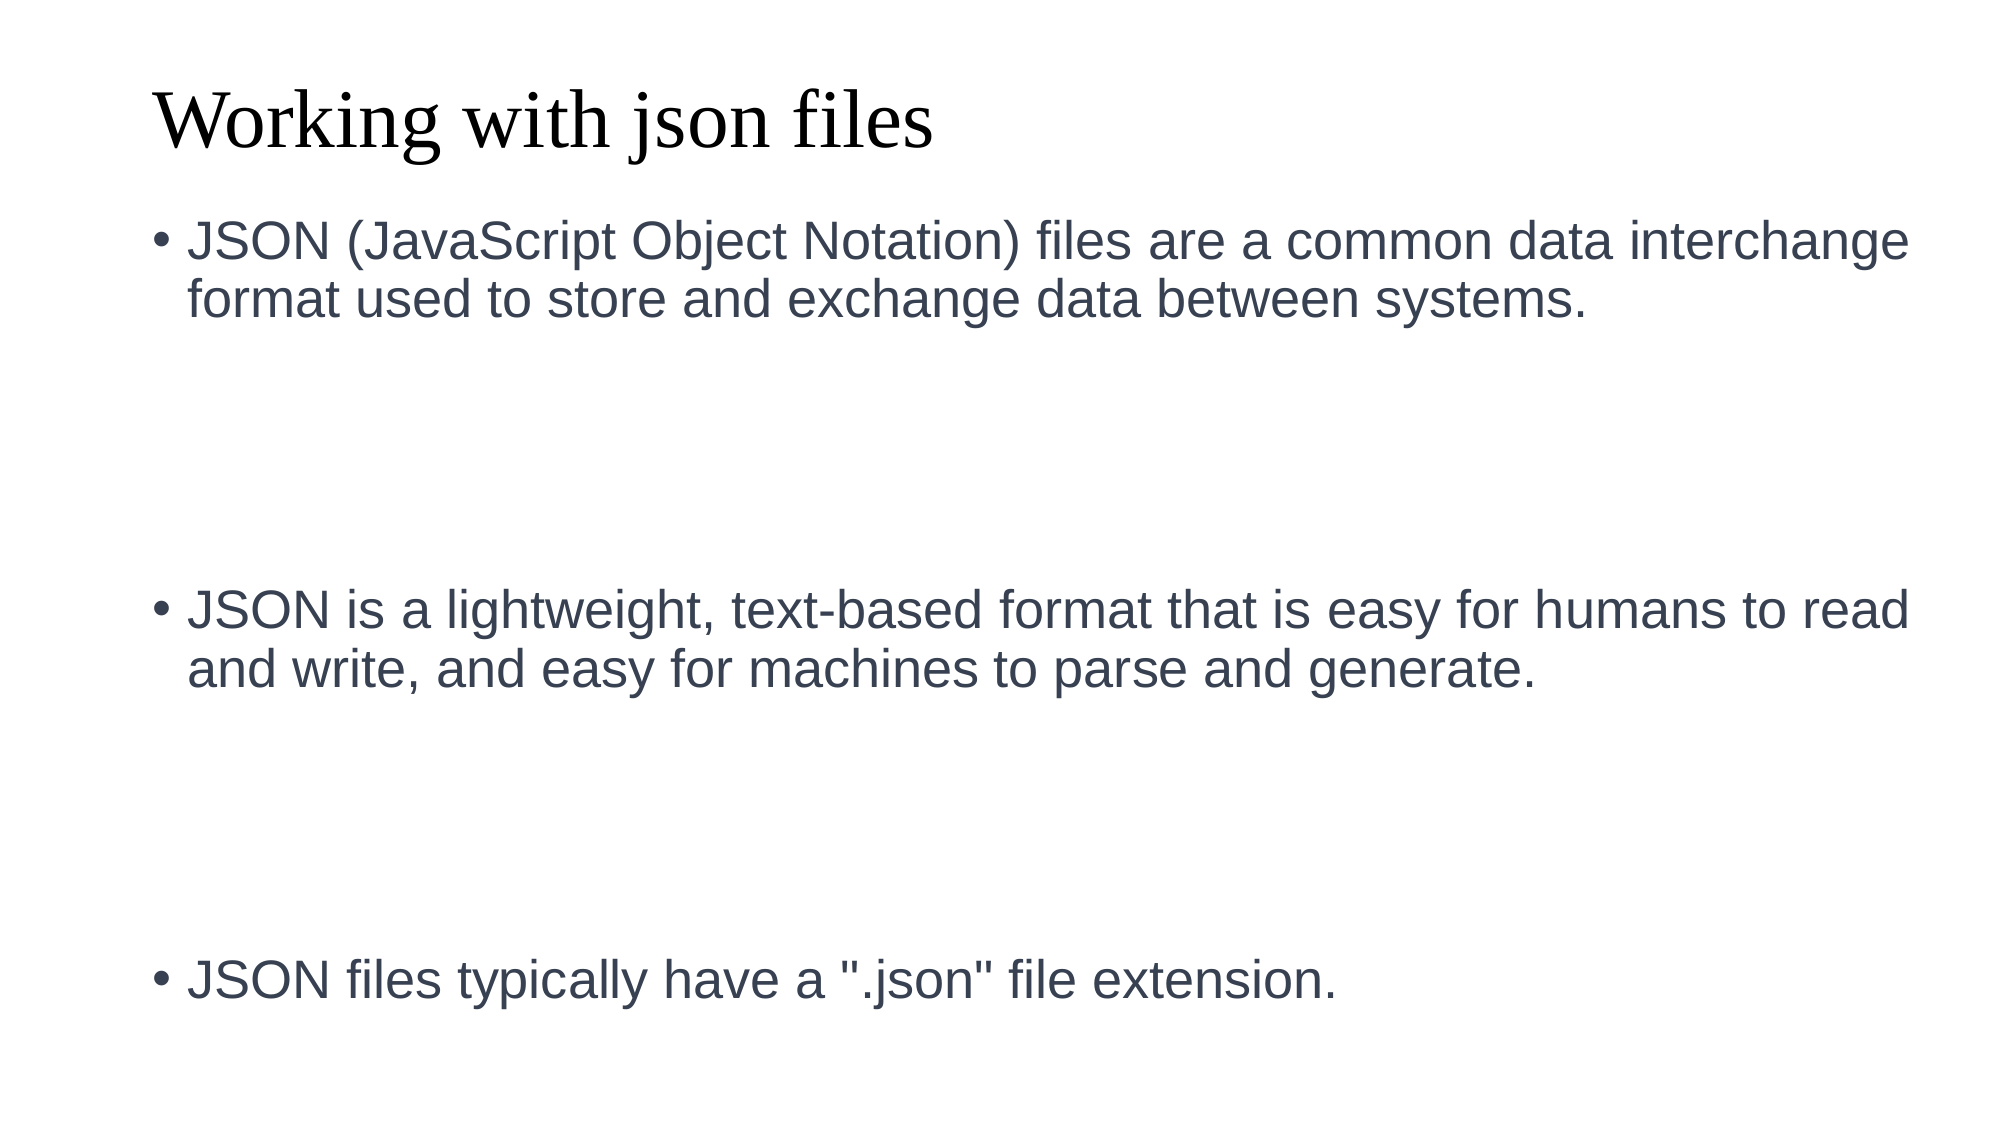

# Working with json files
JSON (JavaScript Object Notation) files are a common data interchange format used to store and exchange data between systems.

JSON is a lightweight, text-based format that is easy for humans to read and write, and easy for machines to parse and generate.

JSON files typically have a ".json" file extension.